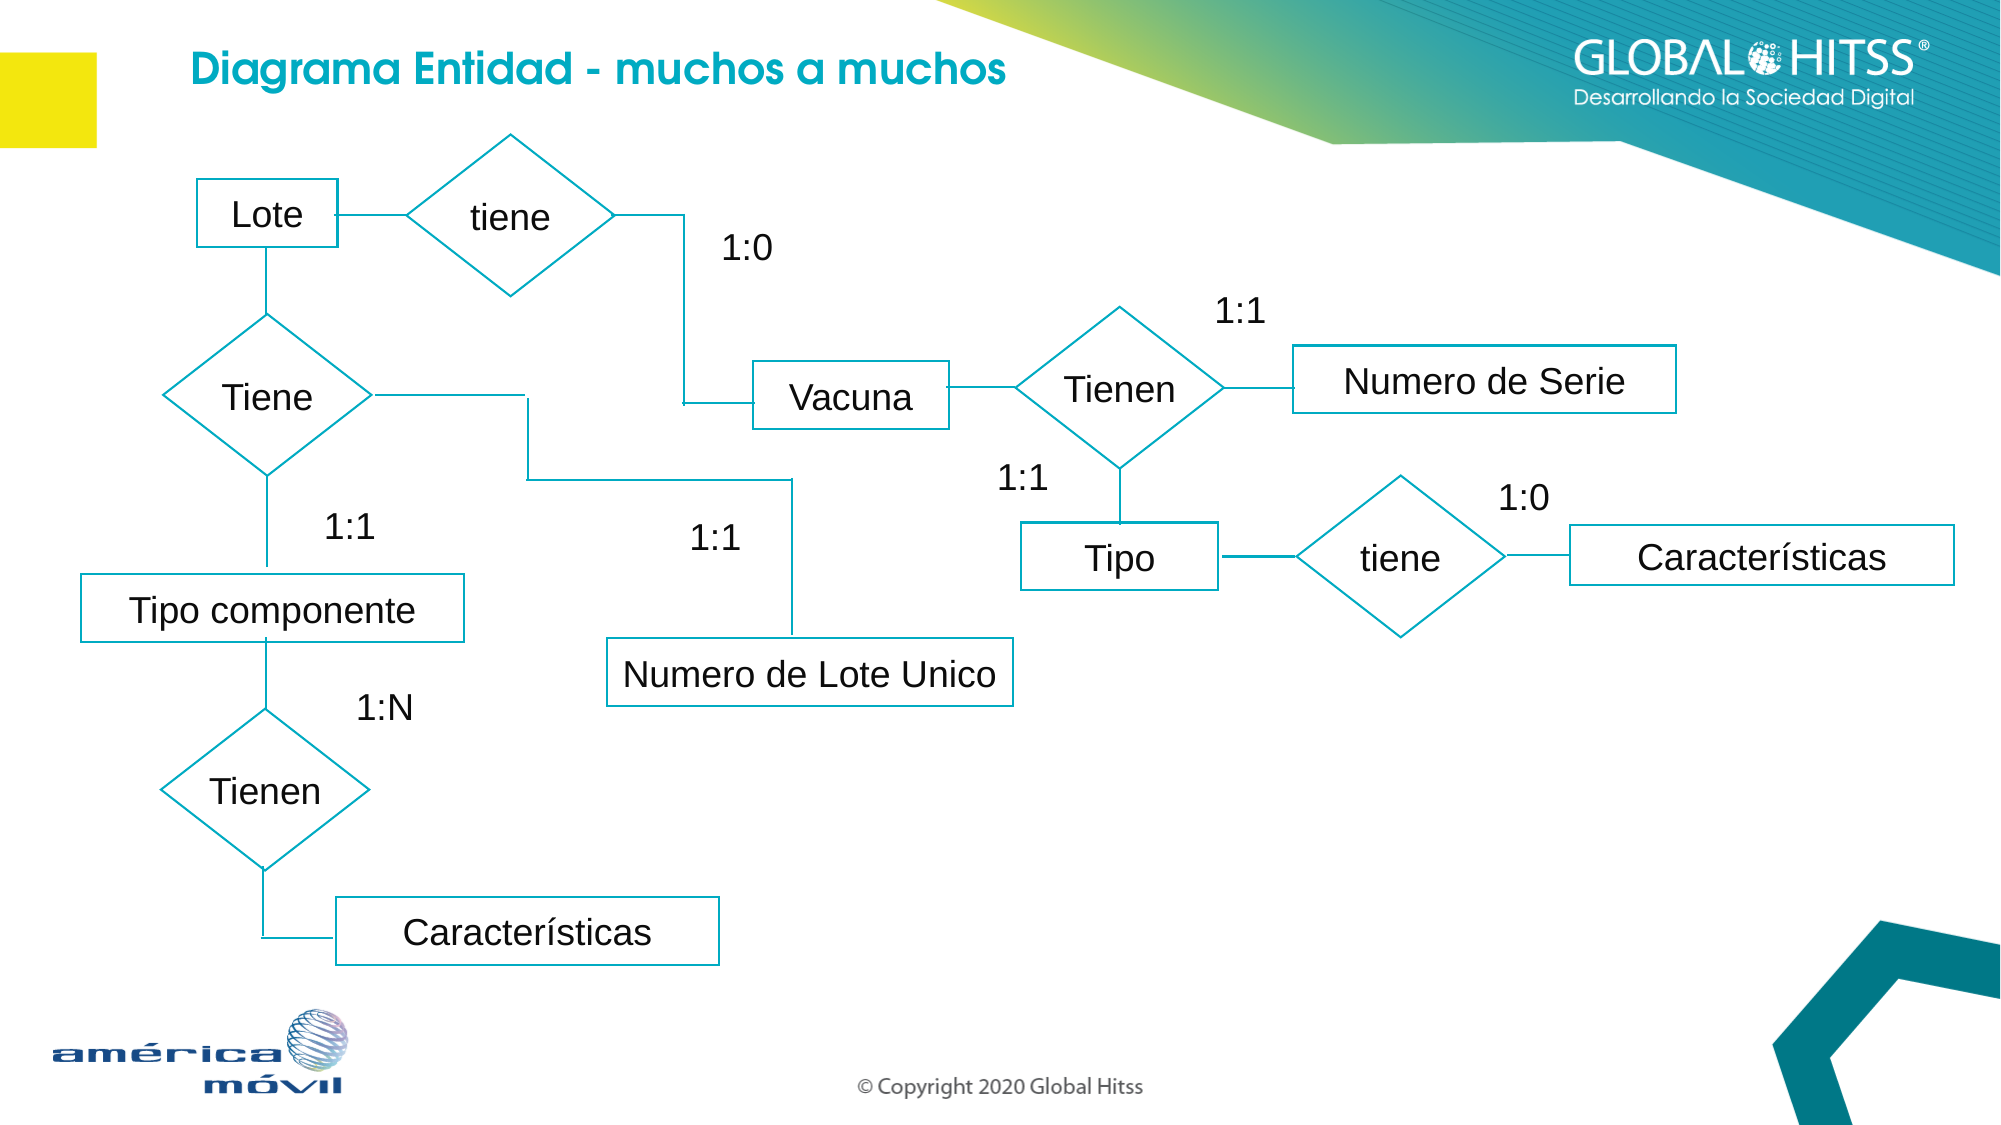

# Diagrama Entidad - muchos a muchos
tiene
Lote

1:0

1:1
Tienen
Tiene
Numero de Serie
Vacuna

1:1
1:0

tiene

1:1
1:1
Tipo
Características

Tipo componente

Numero de Lote Unico
1:N
Tienen

Características

3